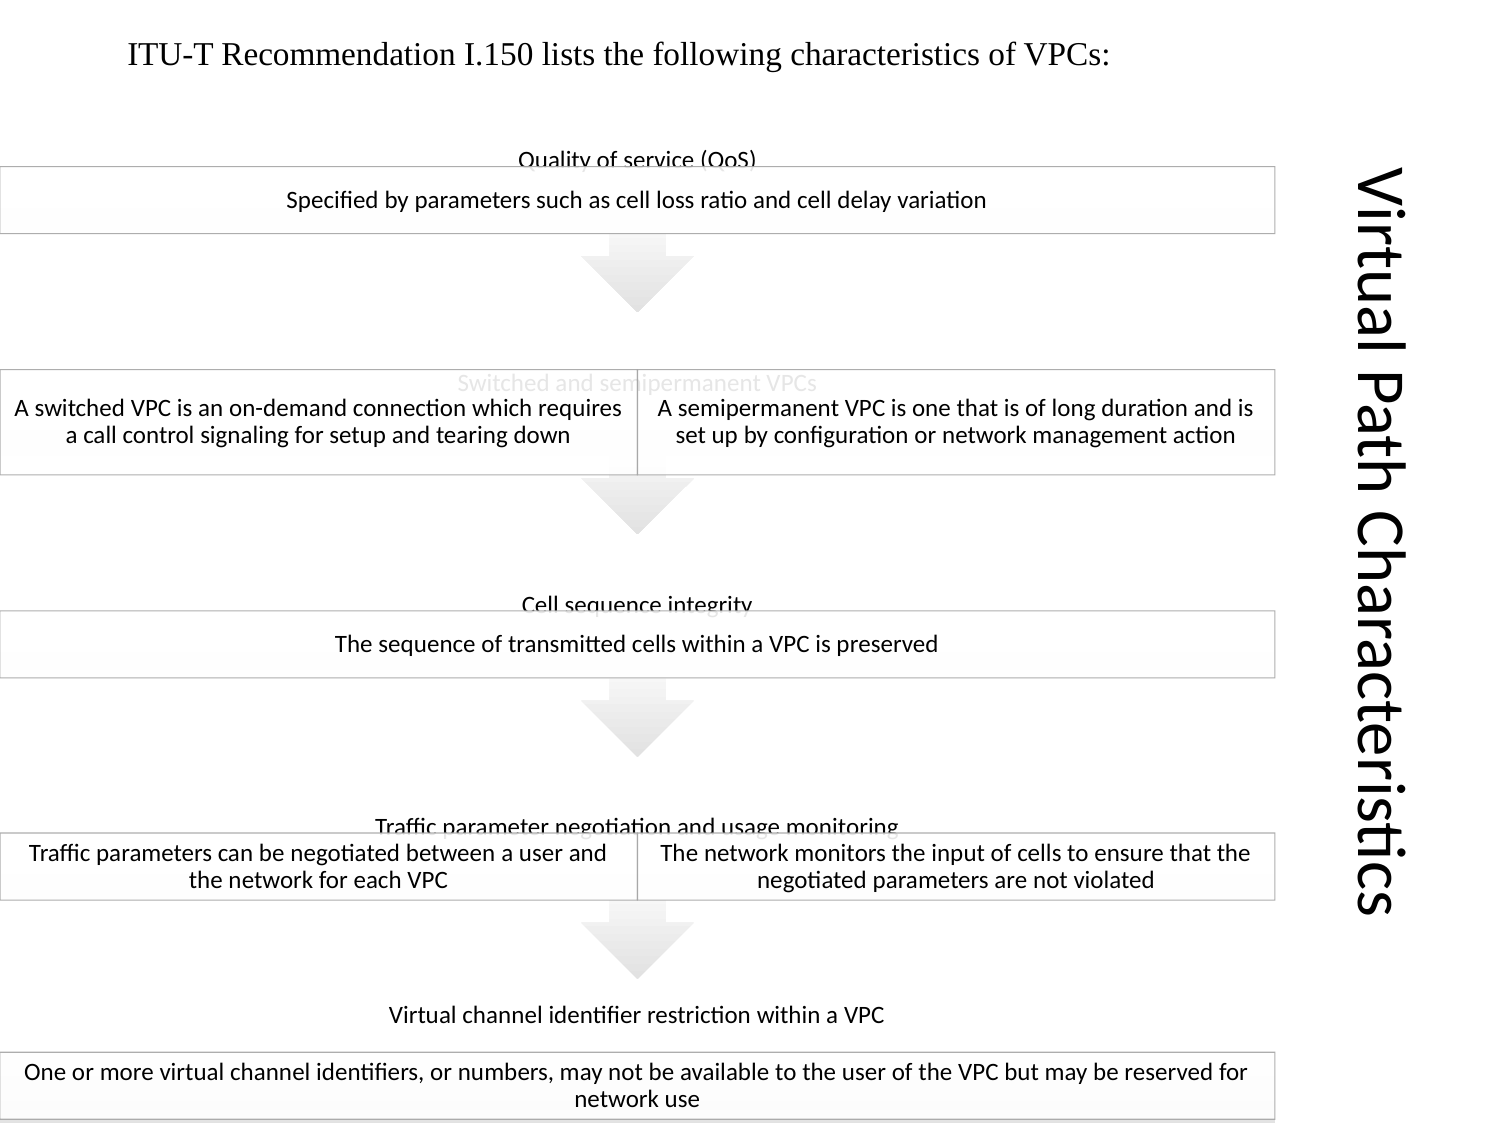

ITU-T Recommendation I.150 lists the following characteristics of VPCs:

# Virtual Path Characteristics
Virtual channel identifier restriction within a VPC
One or more virtual channel identifiers, or numbers, may not be available to the user of the VPC but may be reserved for network use
Traffic parameter negotiation and usage monitoring
Traffic parameters can be negotiated between a user and the network for each VPC
The network monitors the input of cells to ensure that the negotiated parameters are not violated
Cell sequence integrity
The sequence of transmitted cells within a VPC is preserved
Switched and semipermanent VPCs
A switched VPC is an on-demand connection which requires a call control signaling for setup and tearing down
A semipermanent VPC is one that is of long duration and is set up by configuration or network management action
Quality of service (QoS)
Specified by parameters such as cell loss ratio and cell delay variation